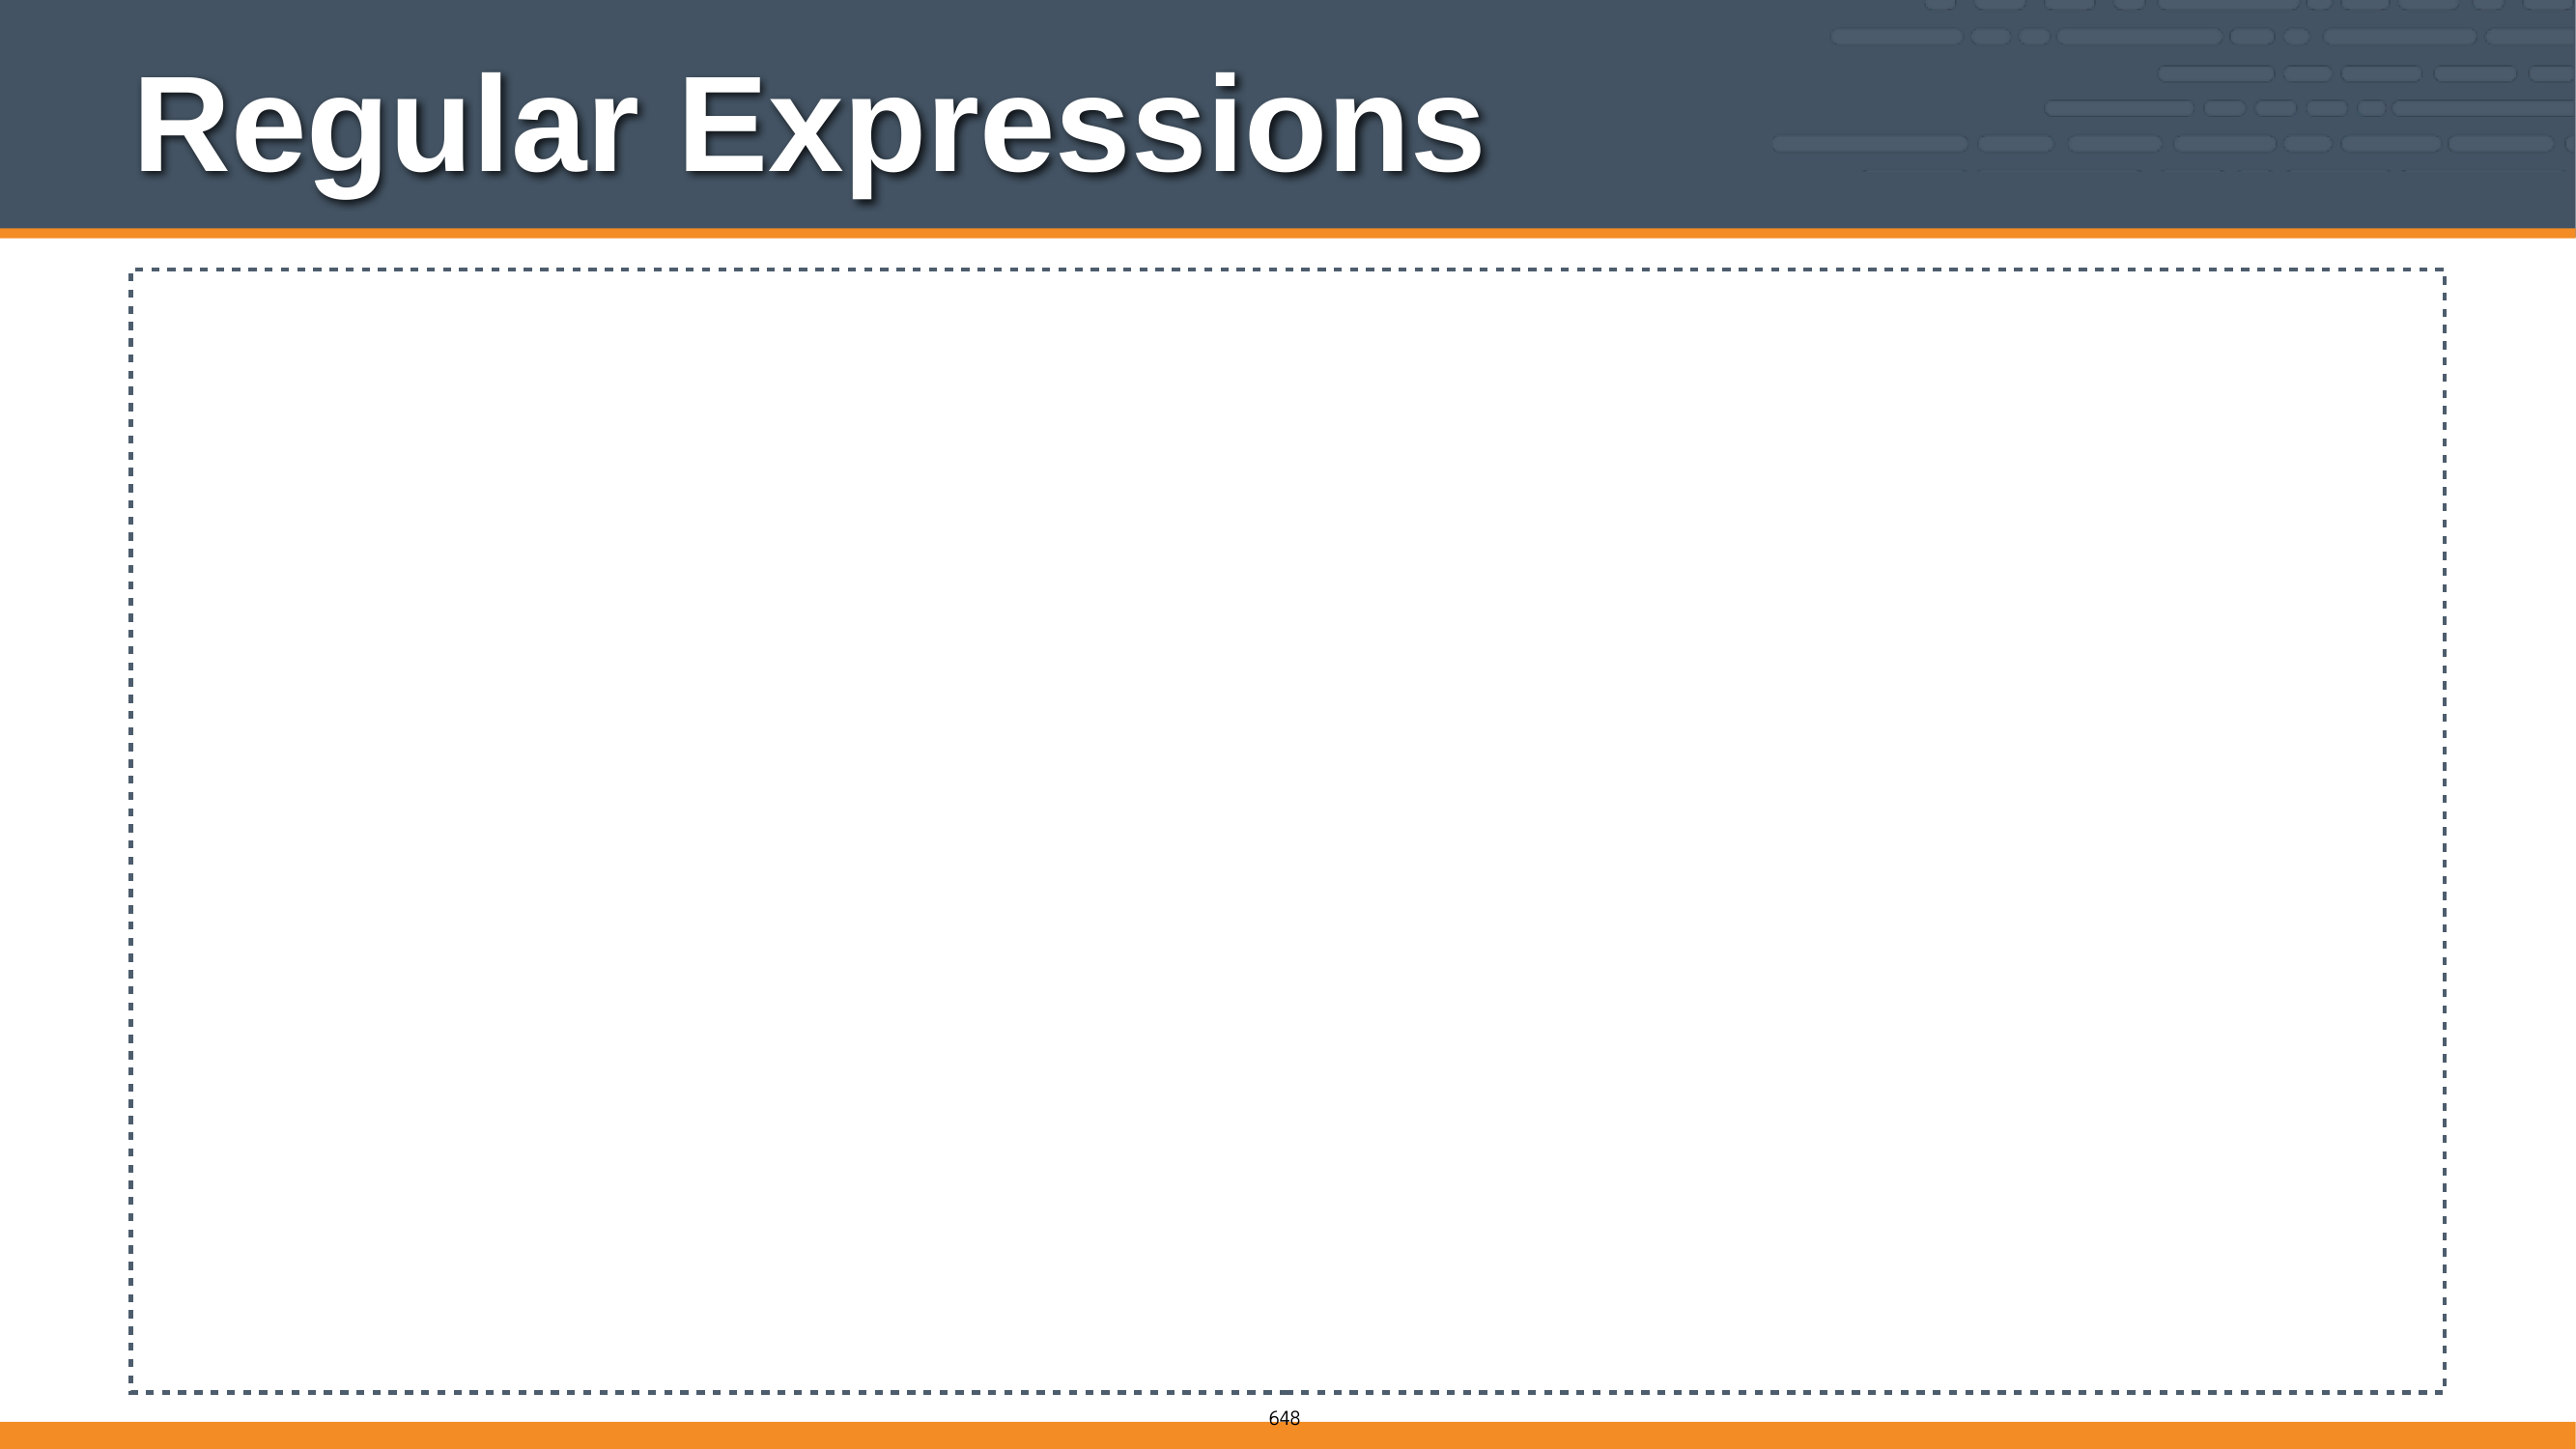

# Regular Expressions
irb(main):062:0> x = "I want to believe"
=> "I want to believe"

irb(main):063:0> x =~ /I/
=> 0

irb(main):064:0> x =~ /lie/
=> 12

irb(main):065:0> x =~ /smile/
=> nil

irb(main):066:0> x !~ /smile/
=> true
648